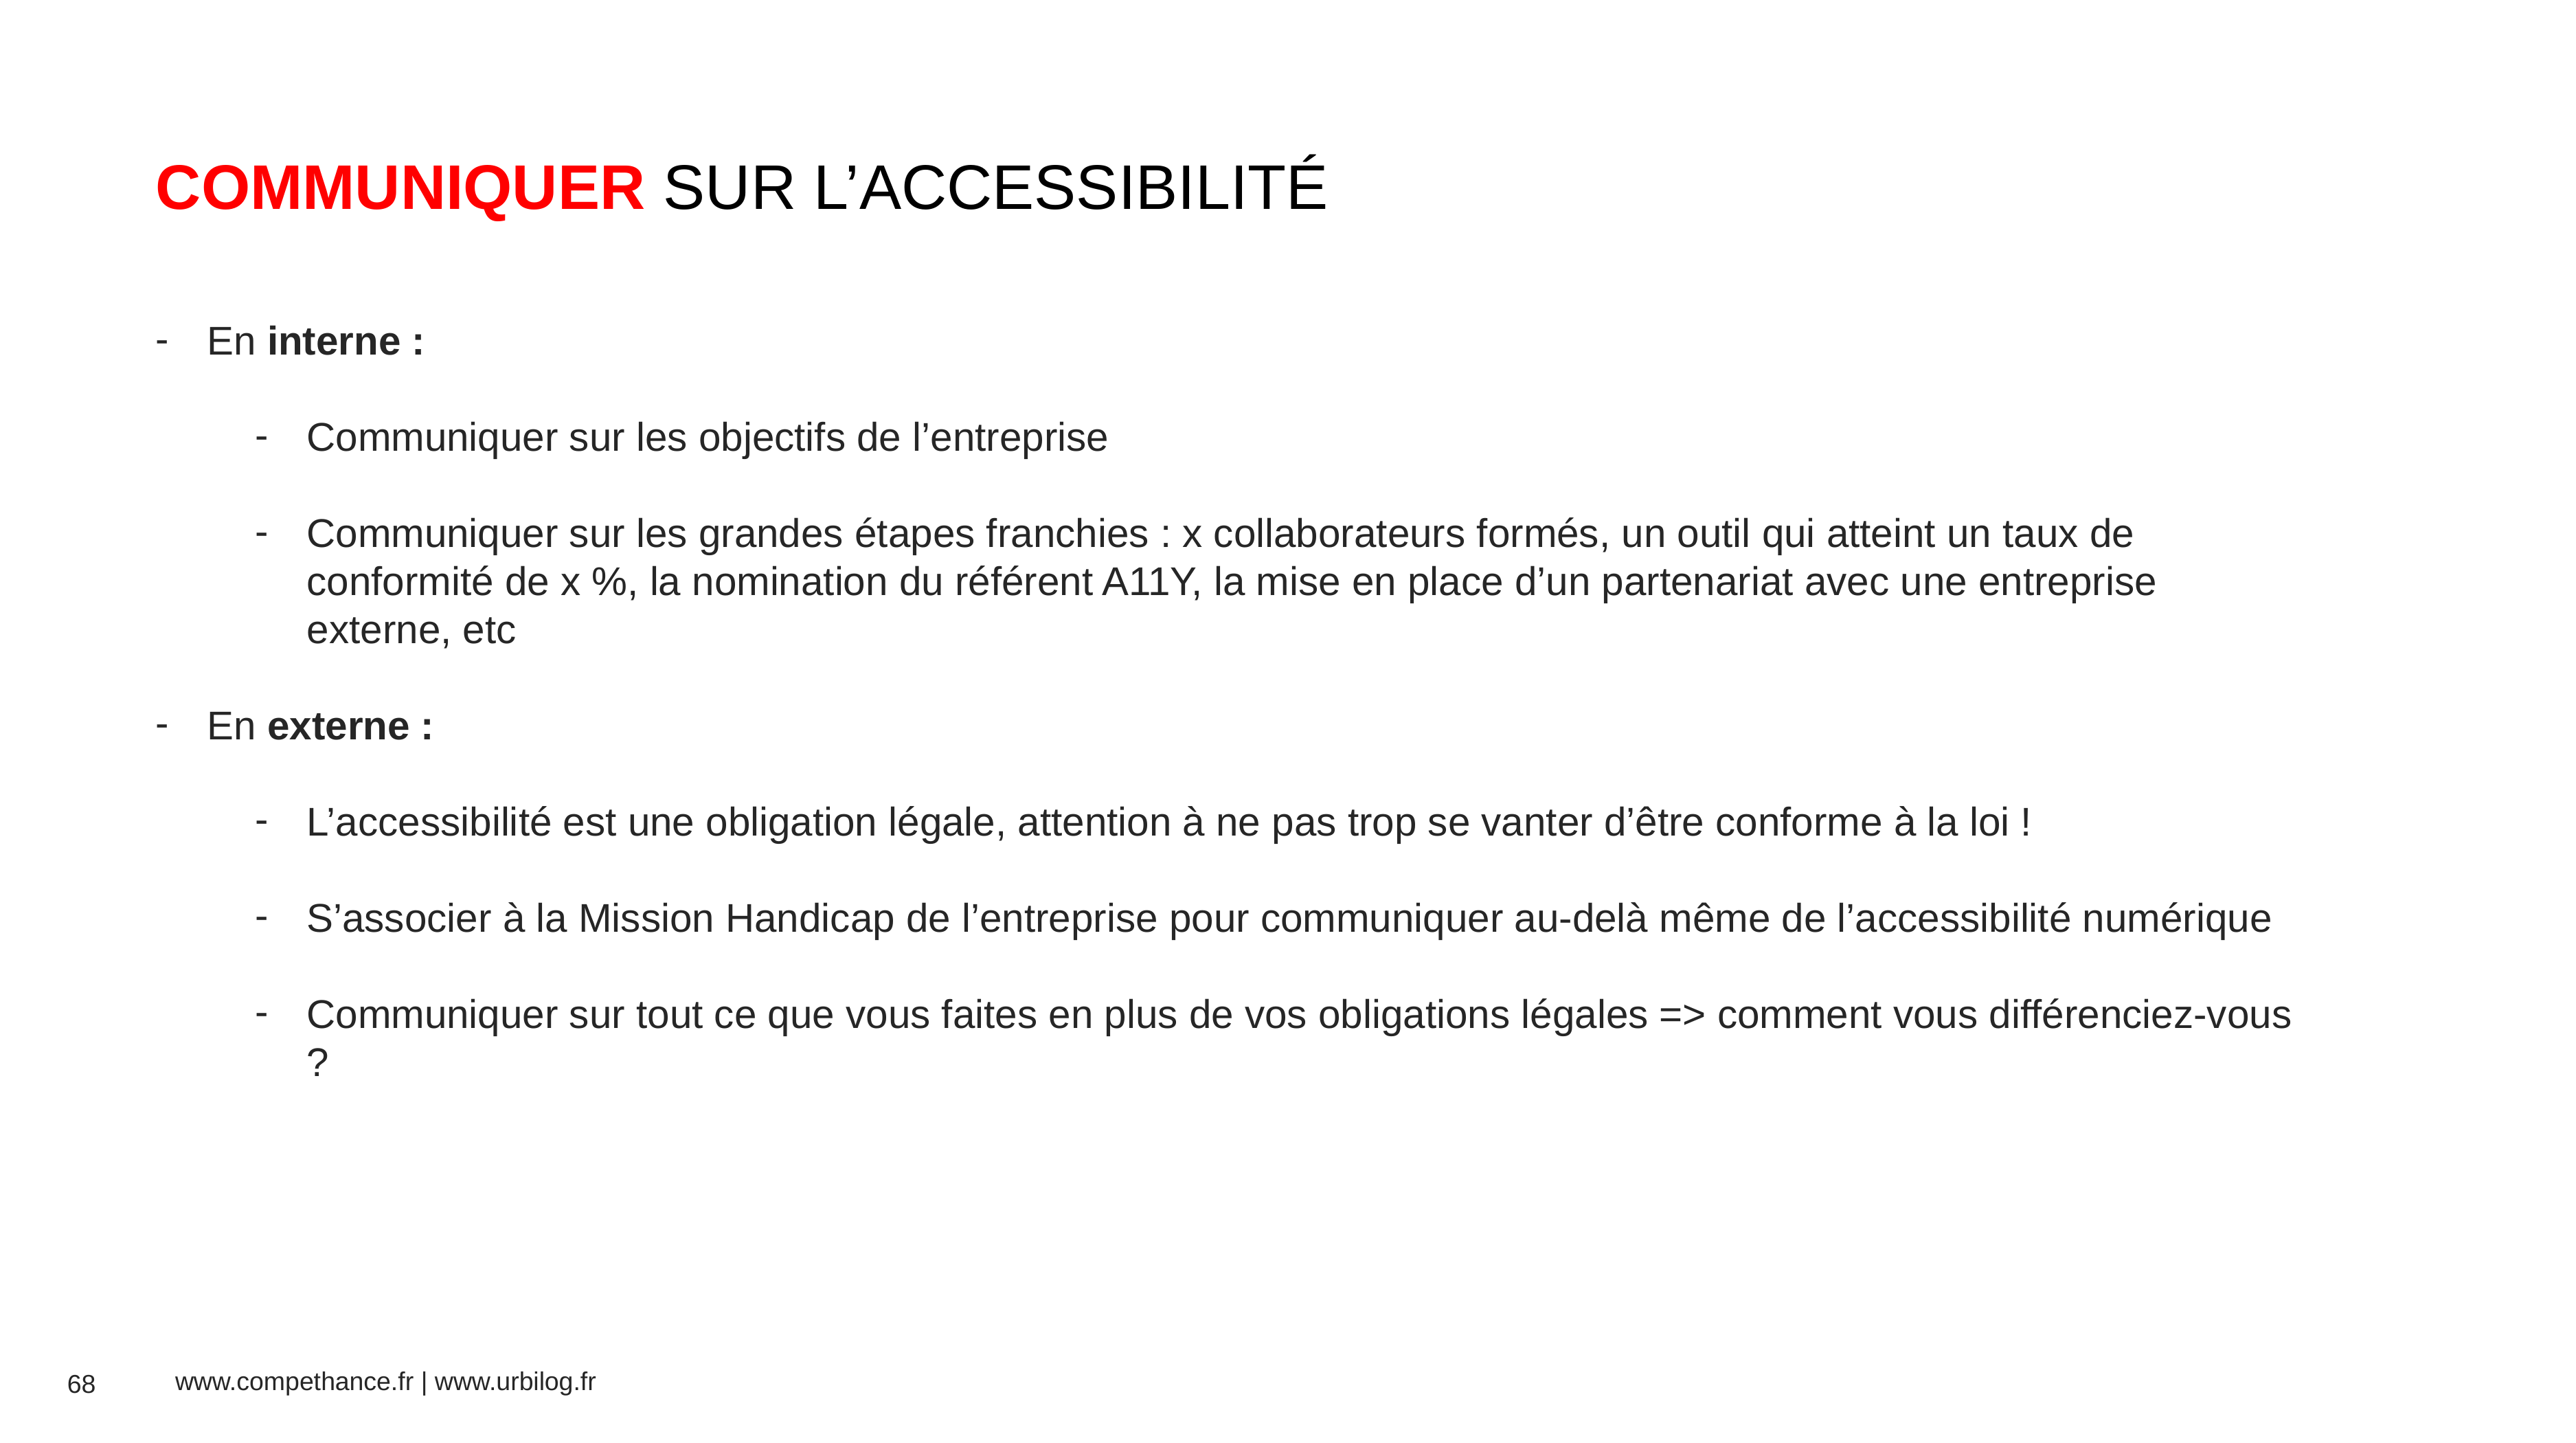

# COMMUNIQUER SUR L’ACCESSIBILITÉ
En interne :

Communiquer sur les objectifs de l’entreprise

Communiquer sur les grandes étapes franchies : x collaborateurs formés, un outil qui atteint un taux de conformité de x %, la nomination du référent A11Y, la mise en place d’un partenariat avec une entreprise externe, etc

En externe :

L’accessibilité est une obligation légale, attention à ne pas trop se vanter d’être conforme à la loi !

S’associer à la Mission Handicap de l’entreprise pour communiquer au-delà même de l’accessibilité numérique

Communiquer sur tout ce que vous faites en plus de vos obligations légales => comment vous différenciez-vous ?